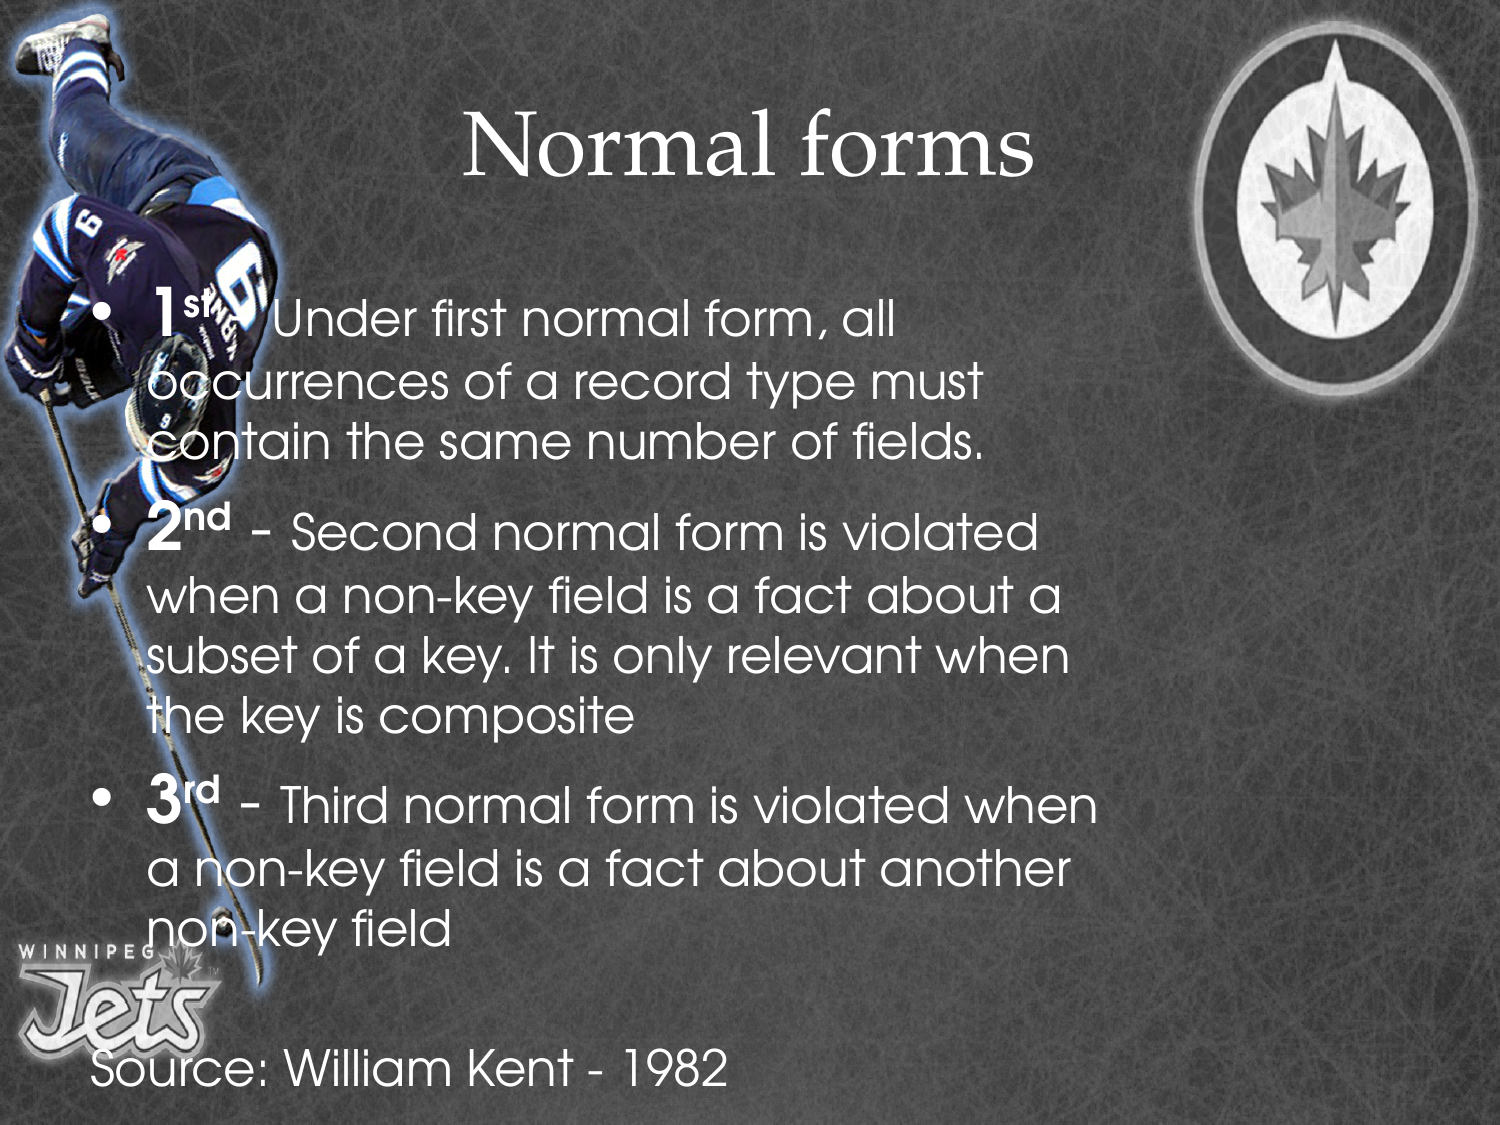

# Normal forms
1st - Under first normal form, all occurrences of a record type must contain the same number of fields.
2nd - Second normal form is violated when a non-key field is a fact about a subset of a key. It is only relevant when the key is composite
3rd - Third normal form is violated when a non-key field is a fact about another non-key field

Source: William Kent - 1982